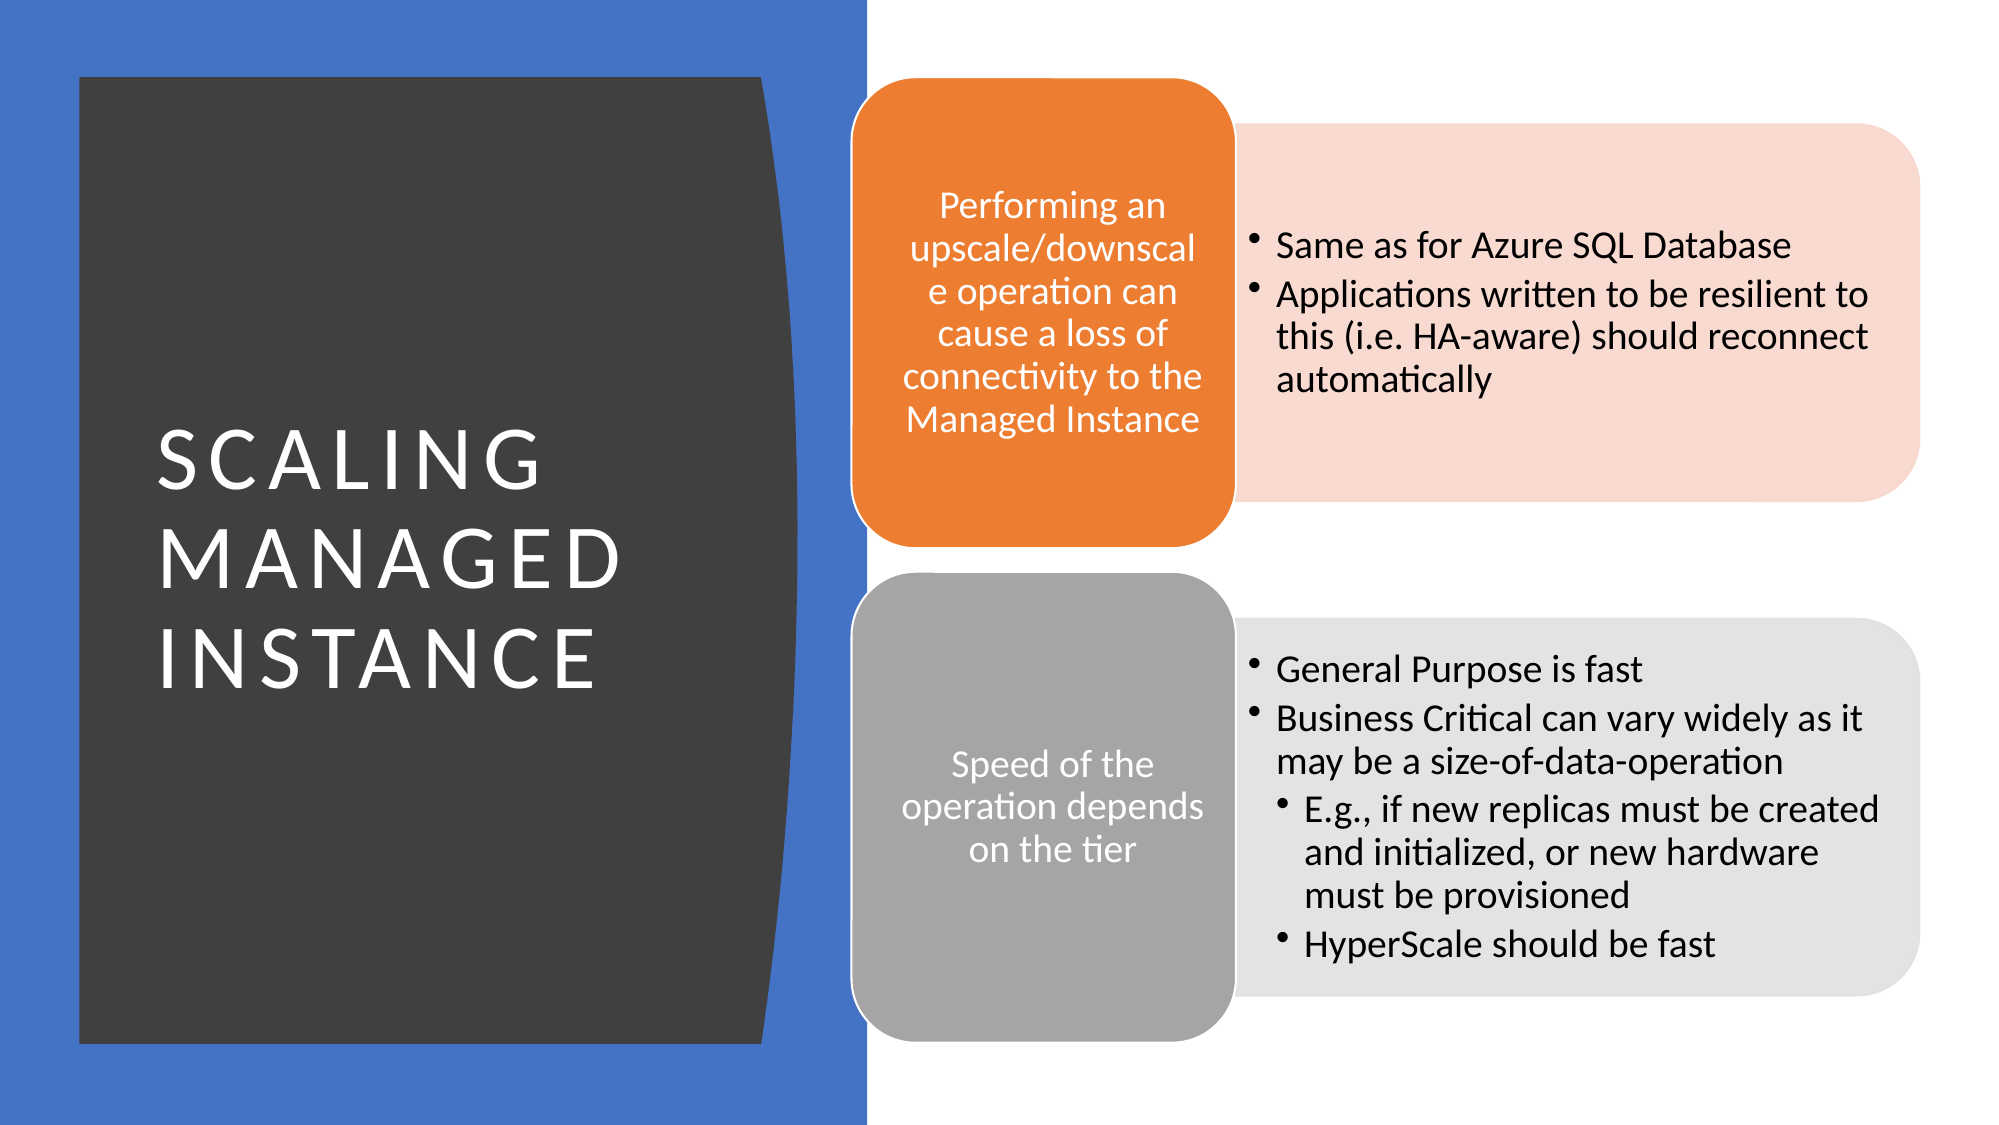

Same as for Azure SQL Database
Applications written to be resilient to this (i.e. HA-aware) should reconnect automatically
Performing an upscale/downscale operation can cause a loss of connectivity to the Managed Instance
General Purpose is fast
Business Critical can vary widely as it may be a size-of-data-operation
E.g., if new replicas must be created and initialized, or new hardware must be provisioned
HyperScale should be fast
Speed of the operation depends on the tier

# SCALING MANAGED INSTANCE